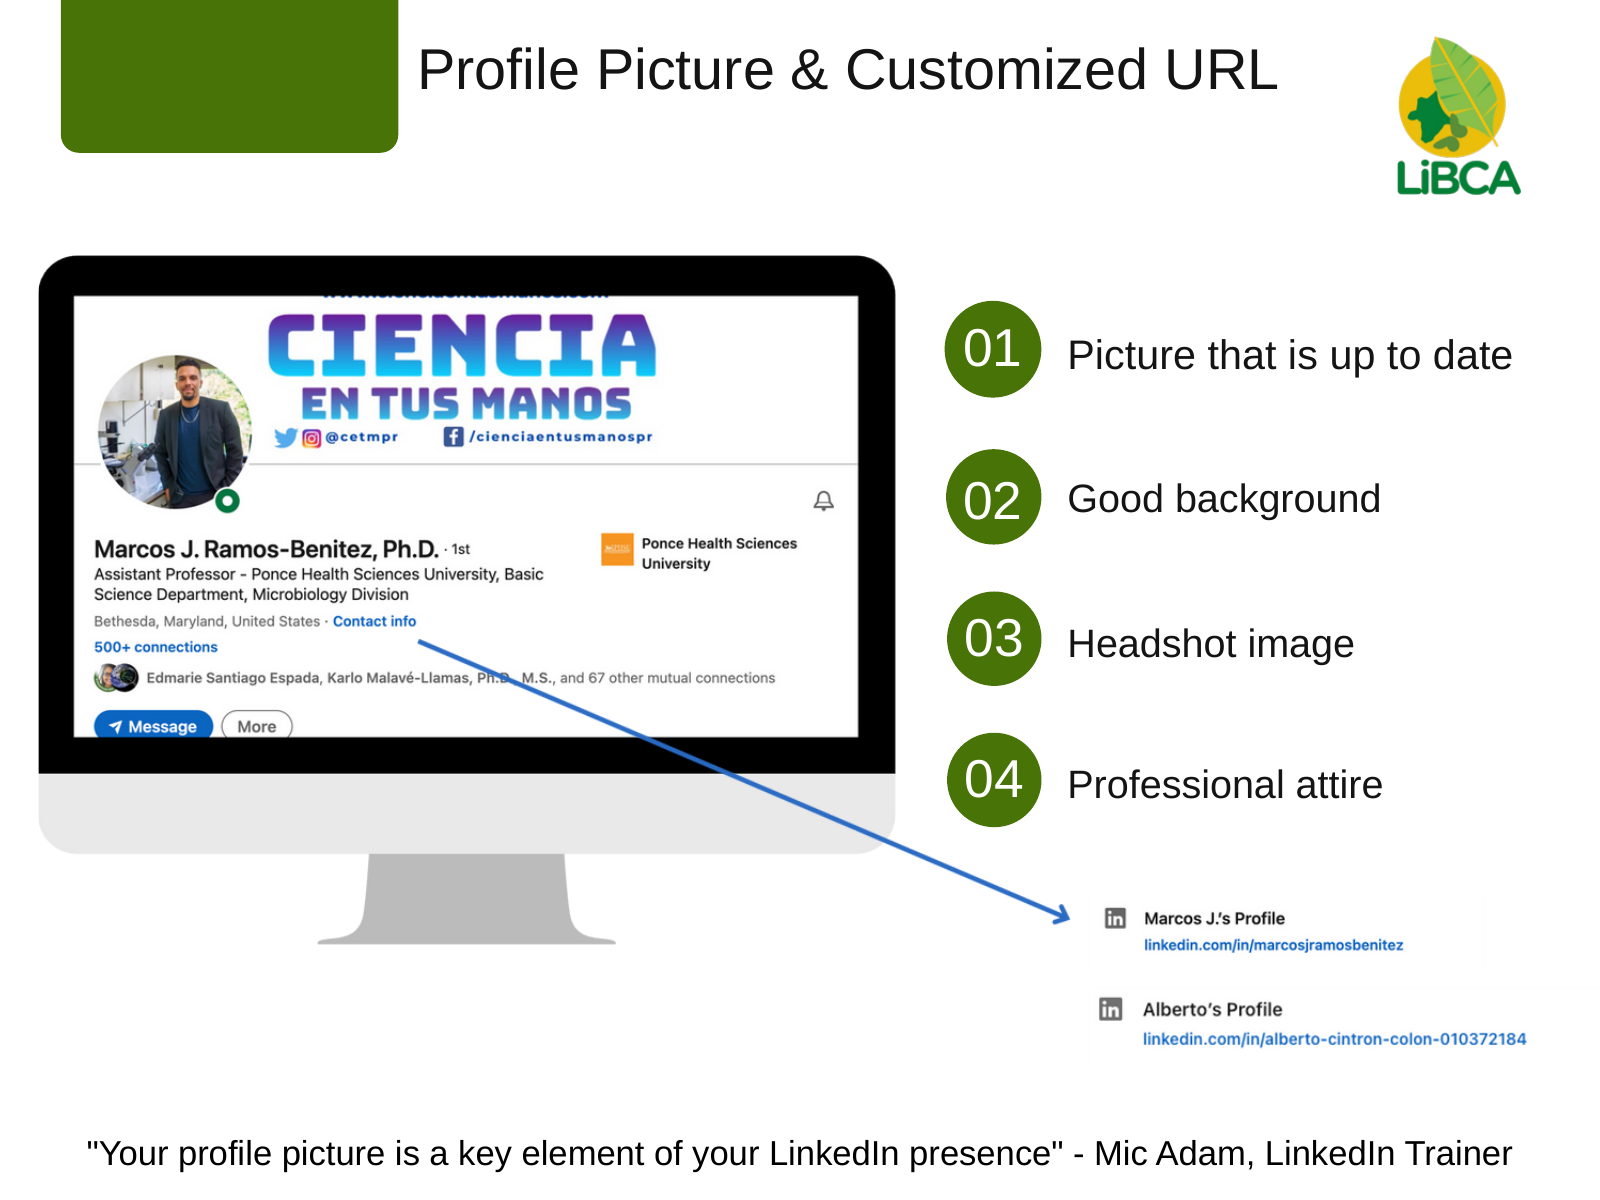

Profile Picture & Customized URL

Picture that is up to date
01

Good background
02

Headshot image
03

Professional attire
04

"Your profile picture is a key element of your LinkedIn presence" - Mic Adam, LinkedIn Trainer